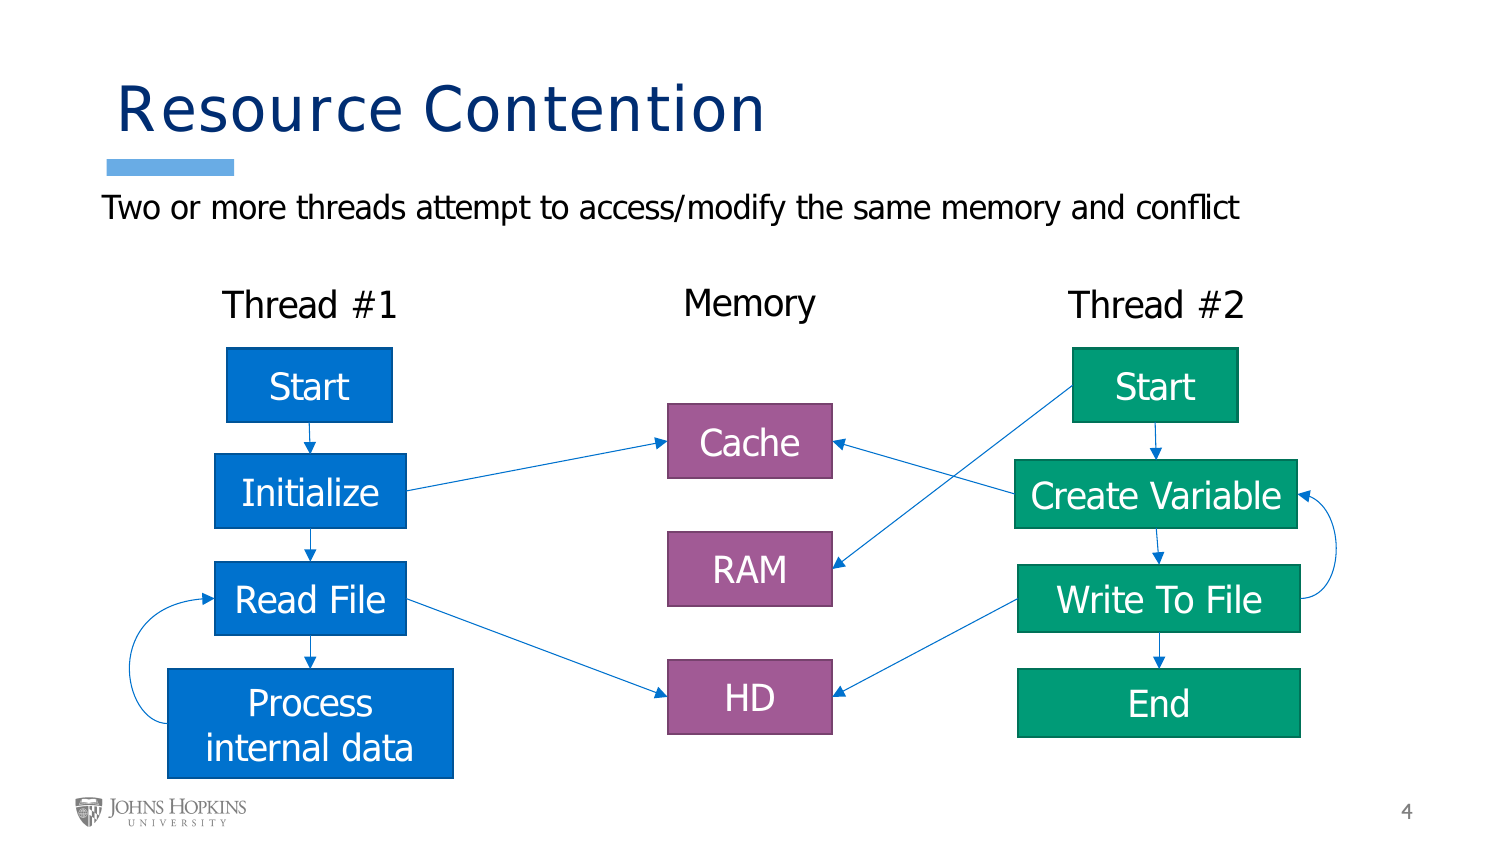

Resource Contention
Two or more threads attempt to access/modify the same memory and conflict
Memory
Cache
Thread #1
Start
Thread #2
Start
Initialize
Create Variable
RAM
Read File
Write To File
HD
Process internal data
End